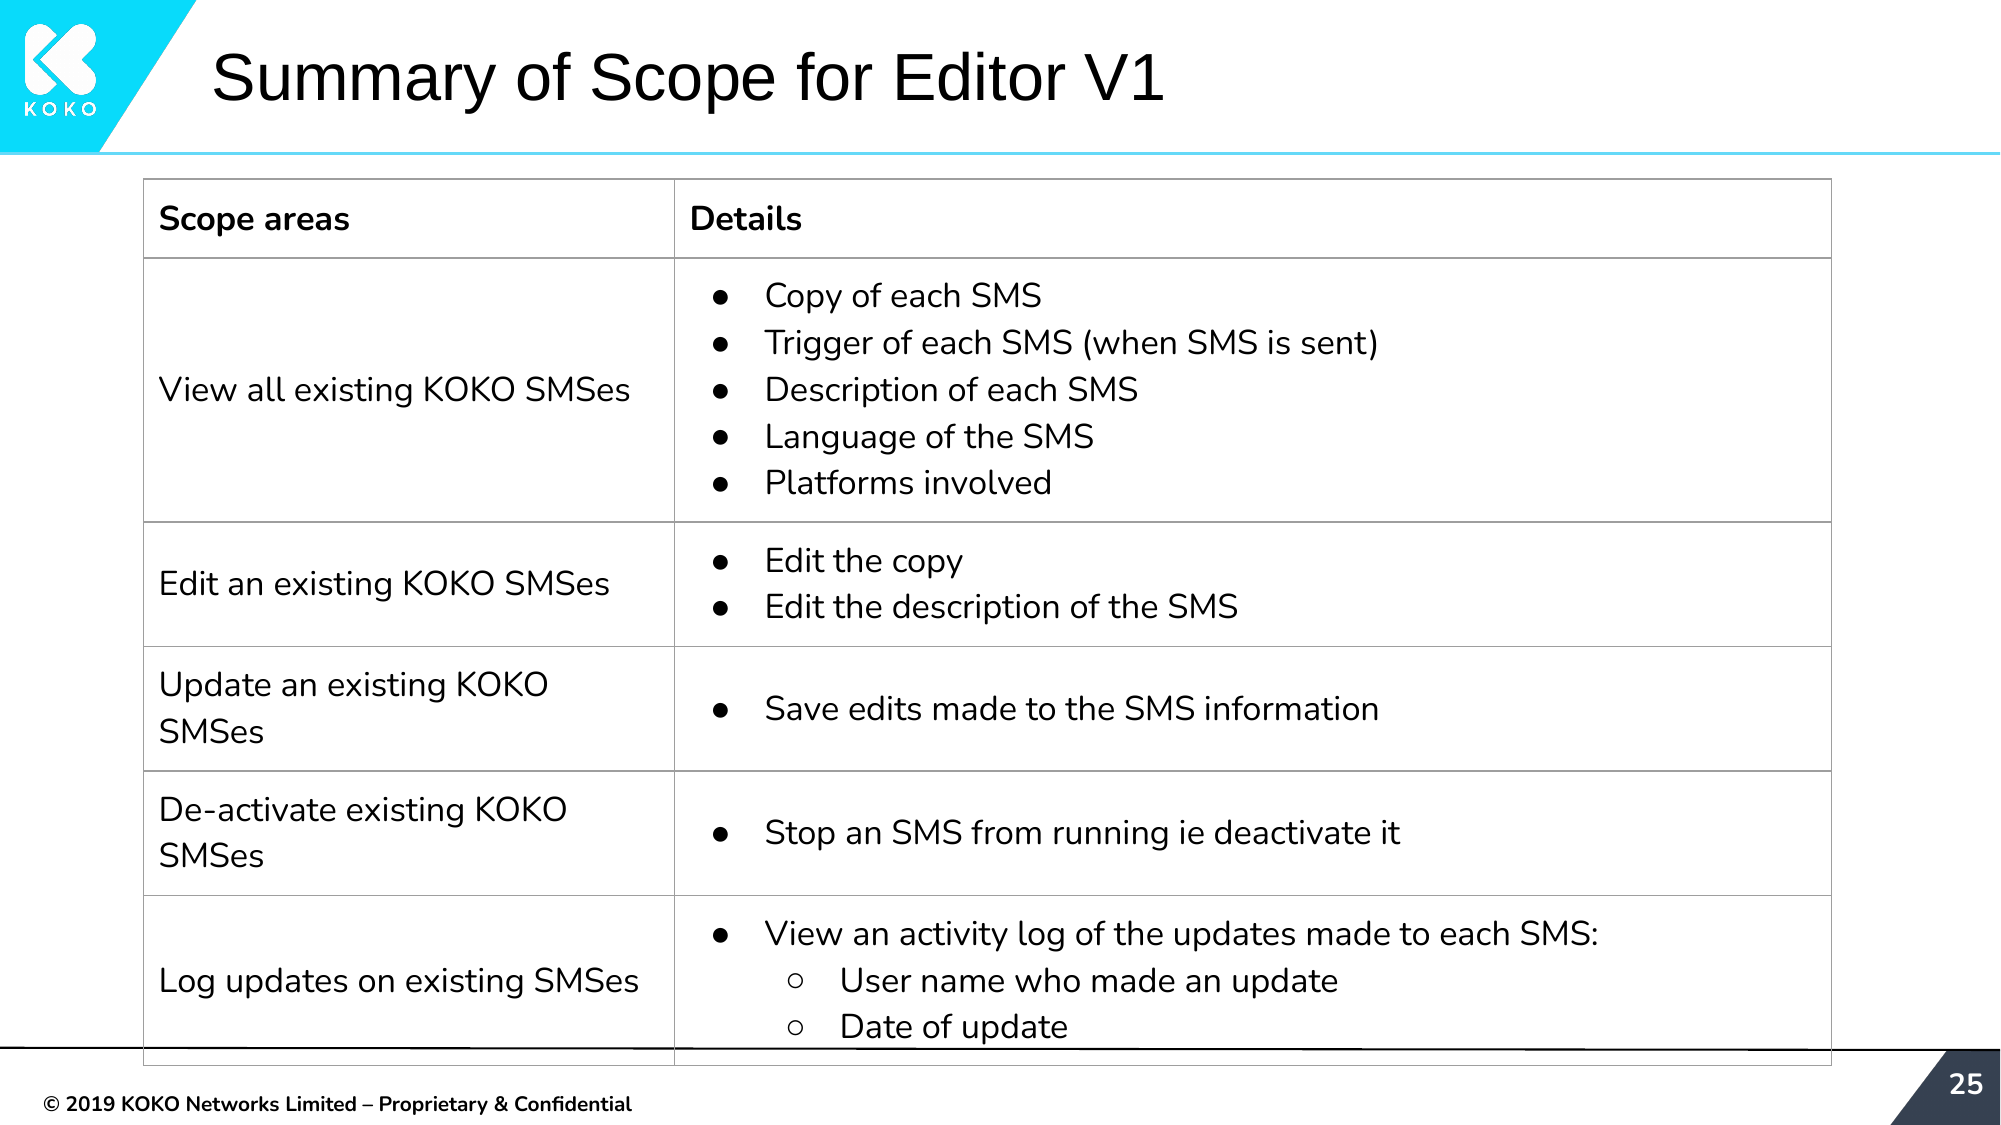

# Summary of Scope for Editor V1
| Scope areas | Details |
| --- | --- |
| View all existing KOKO SMSes | Copy of each SMS Trigger of each SMS (when SMS is sent) Description of each SMS Language of the SMS Platforms involved |
| Edit an existing KOKO SMSes | Edit the copy Edit the description of the SMS |
| Update an existing KOKO SMSes | Save edits made to the SMS information |
| De-activate existing KOKO SMSes | Stop an SMS from running ie deactivate it |
| Log updates on existing SMSes | View an activity log of the updates made to each SMS: User name who made an update Date of update |
25